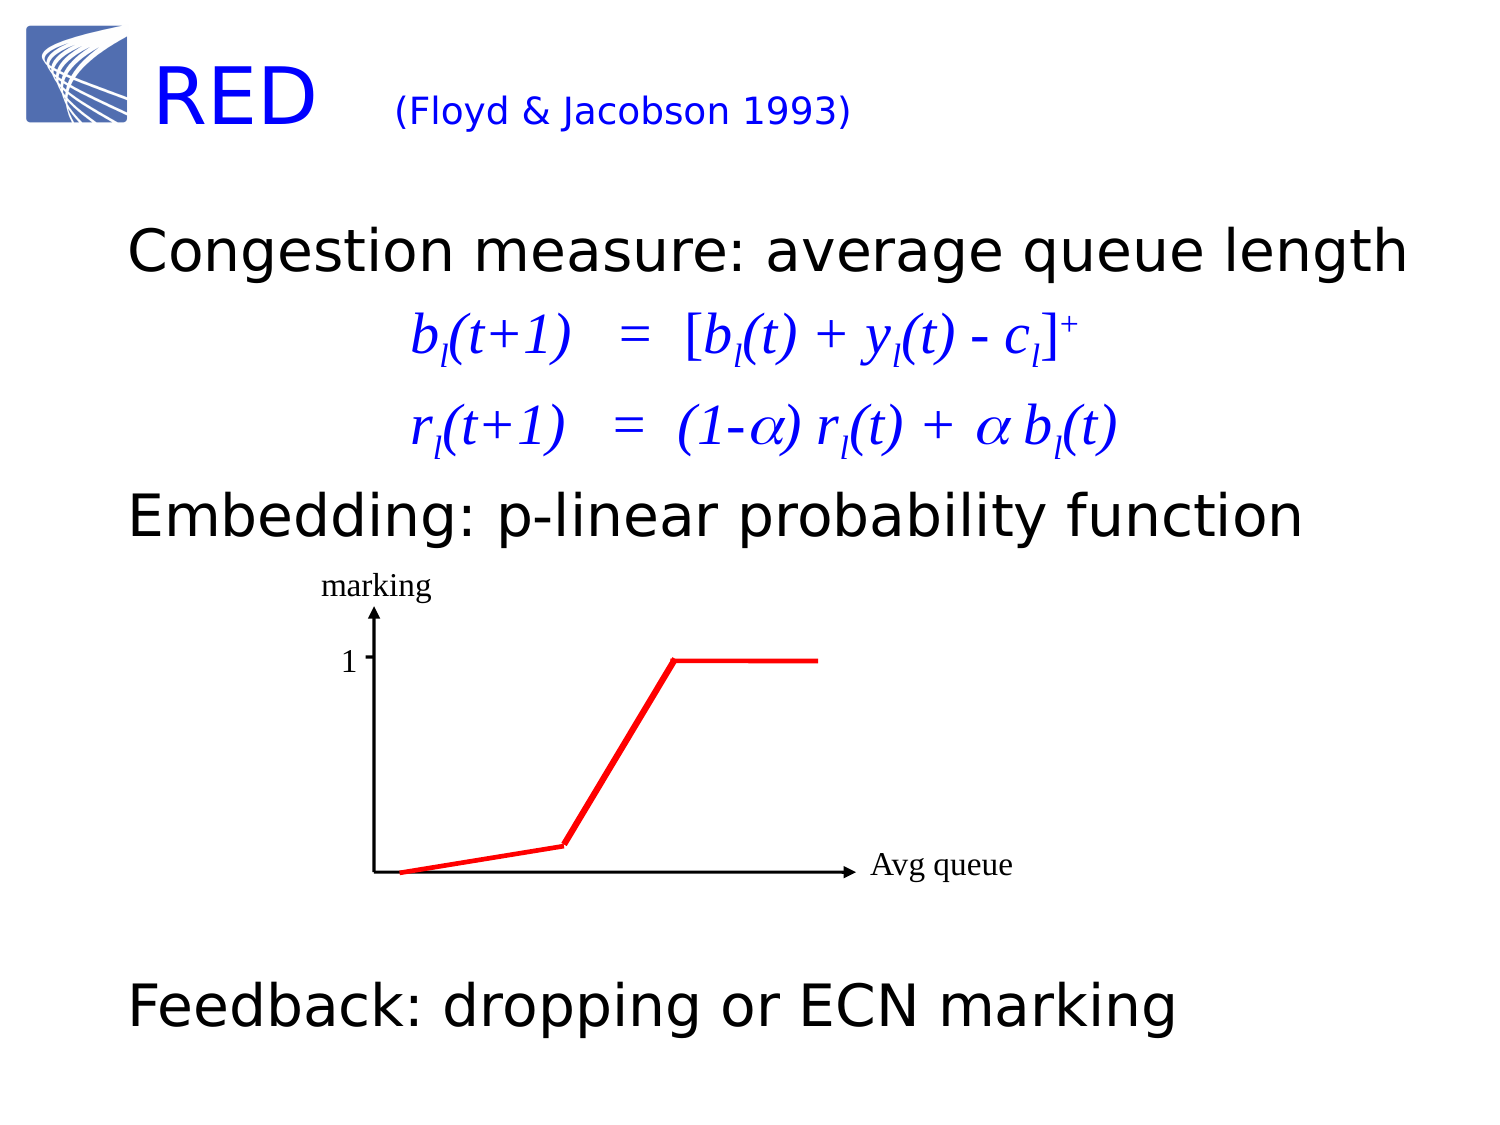

# RED   (Floyd & Jacobson 1993)
Congestion measure: average queue length
		   bl(t+1)   =  [bl(t) + yl(t) - cl]+
		   rl(t+1)   =  (1-α) rl(t) + α bl(t)
Embedding: p-linear probability function

Feedback: dropping or ECN marking
marking

1

Avg queue